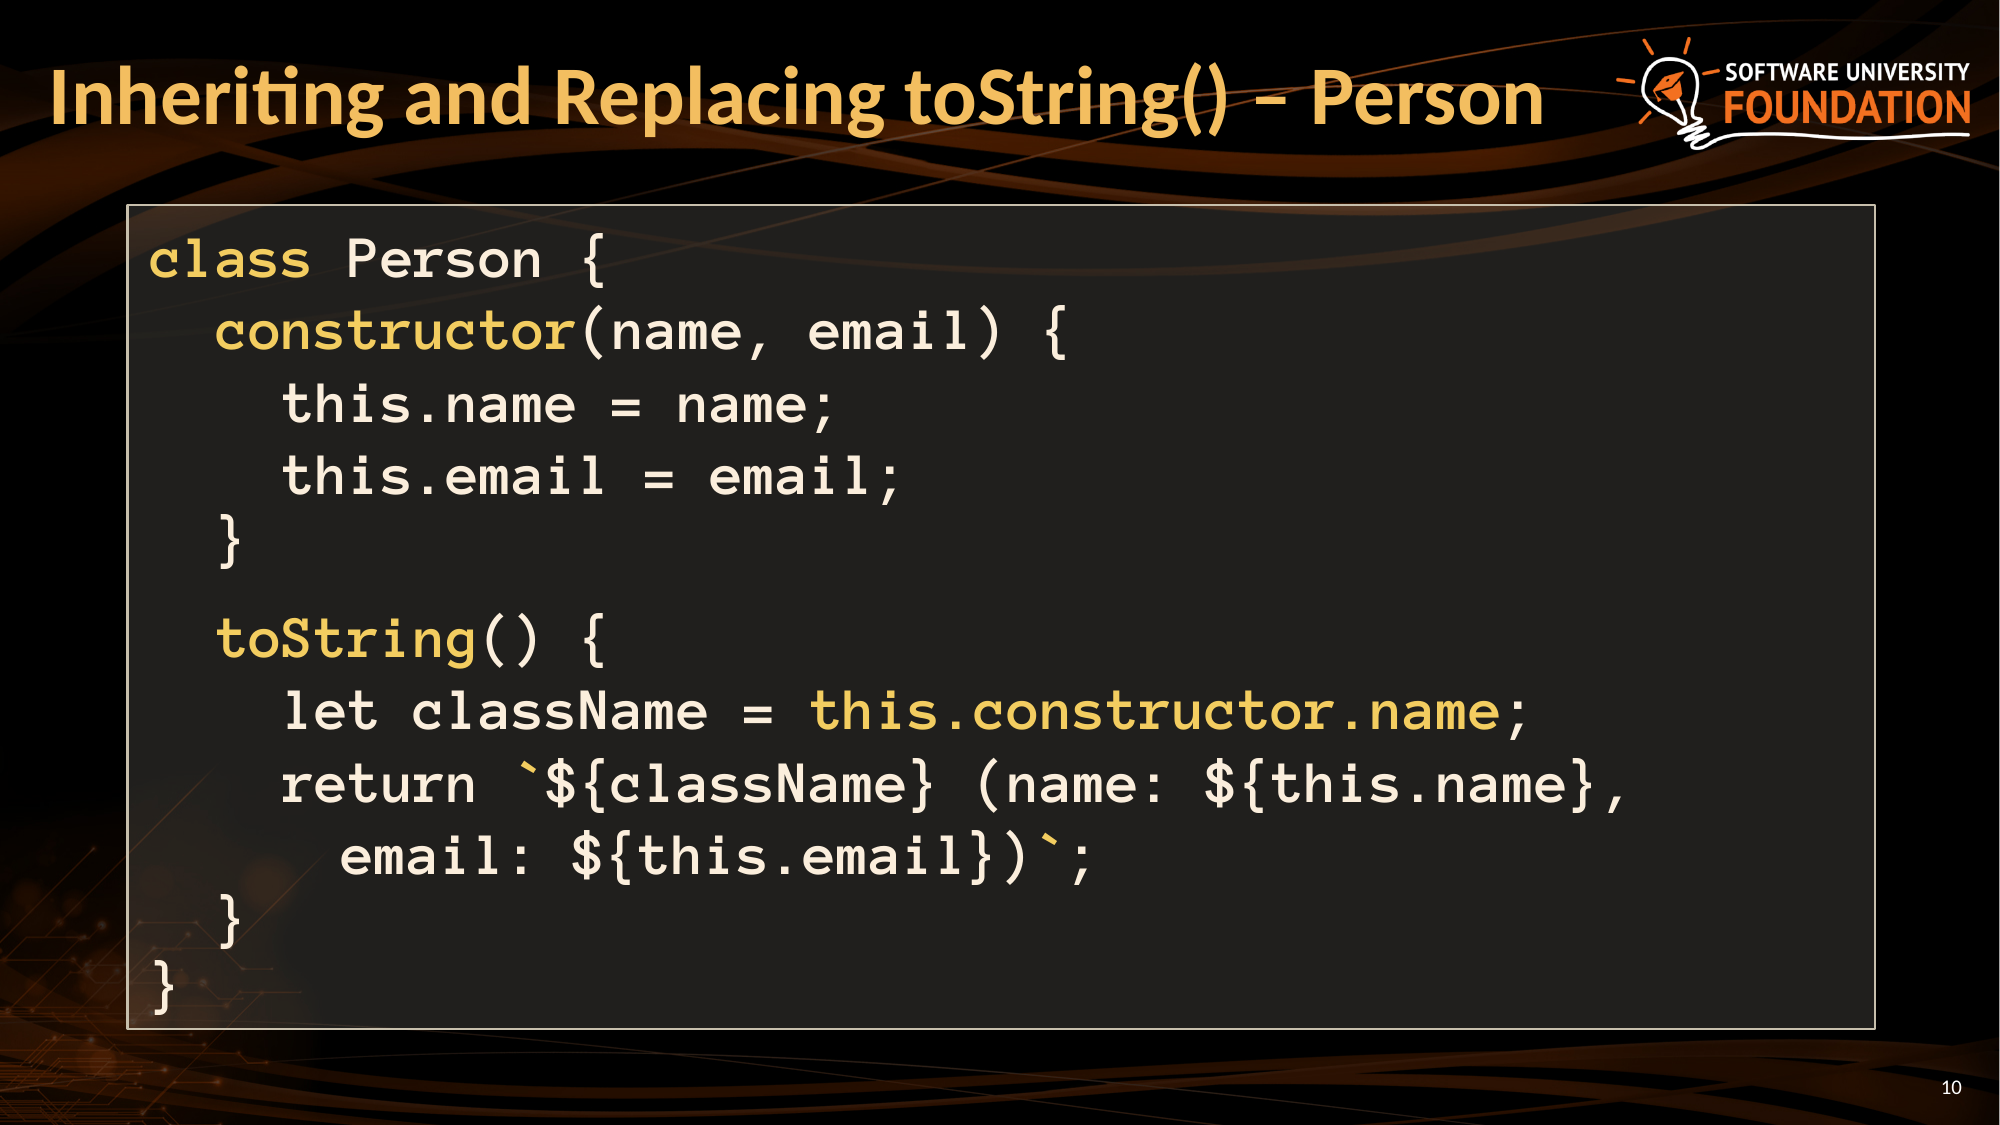

# Inheriting and Replacing toString() – Person
class Person {
  constructor(name, email) {
    this.name = name;
    this.email = email;
  }
  toString() {
    let className = this.constructor.name;
    return `${className} (name: ${this.name}, email: ${this.email})`;
  }
}
10